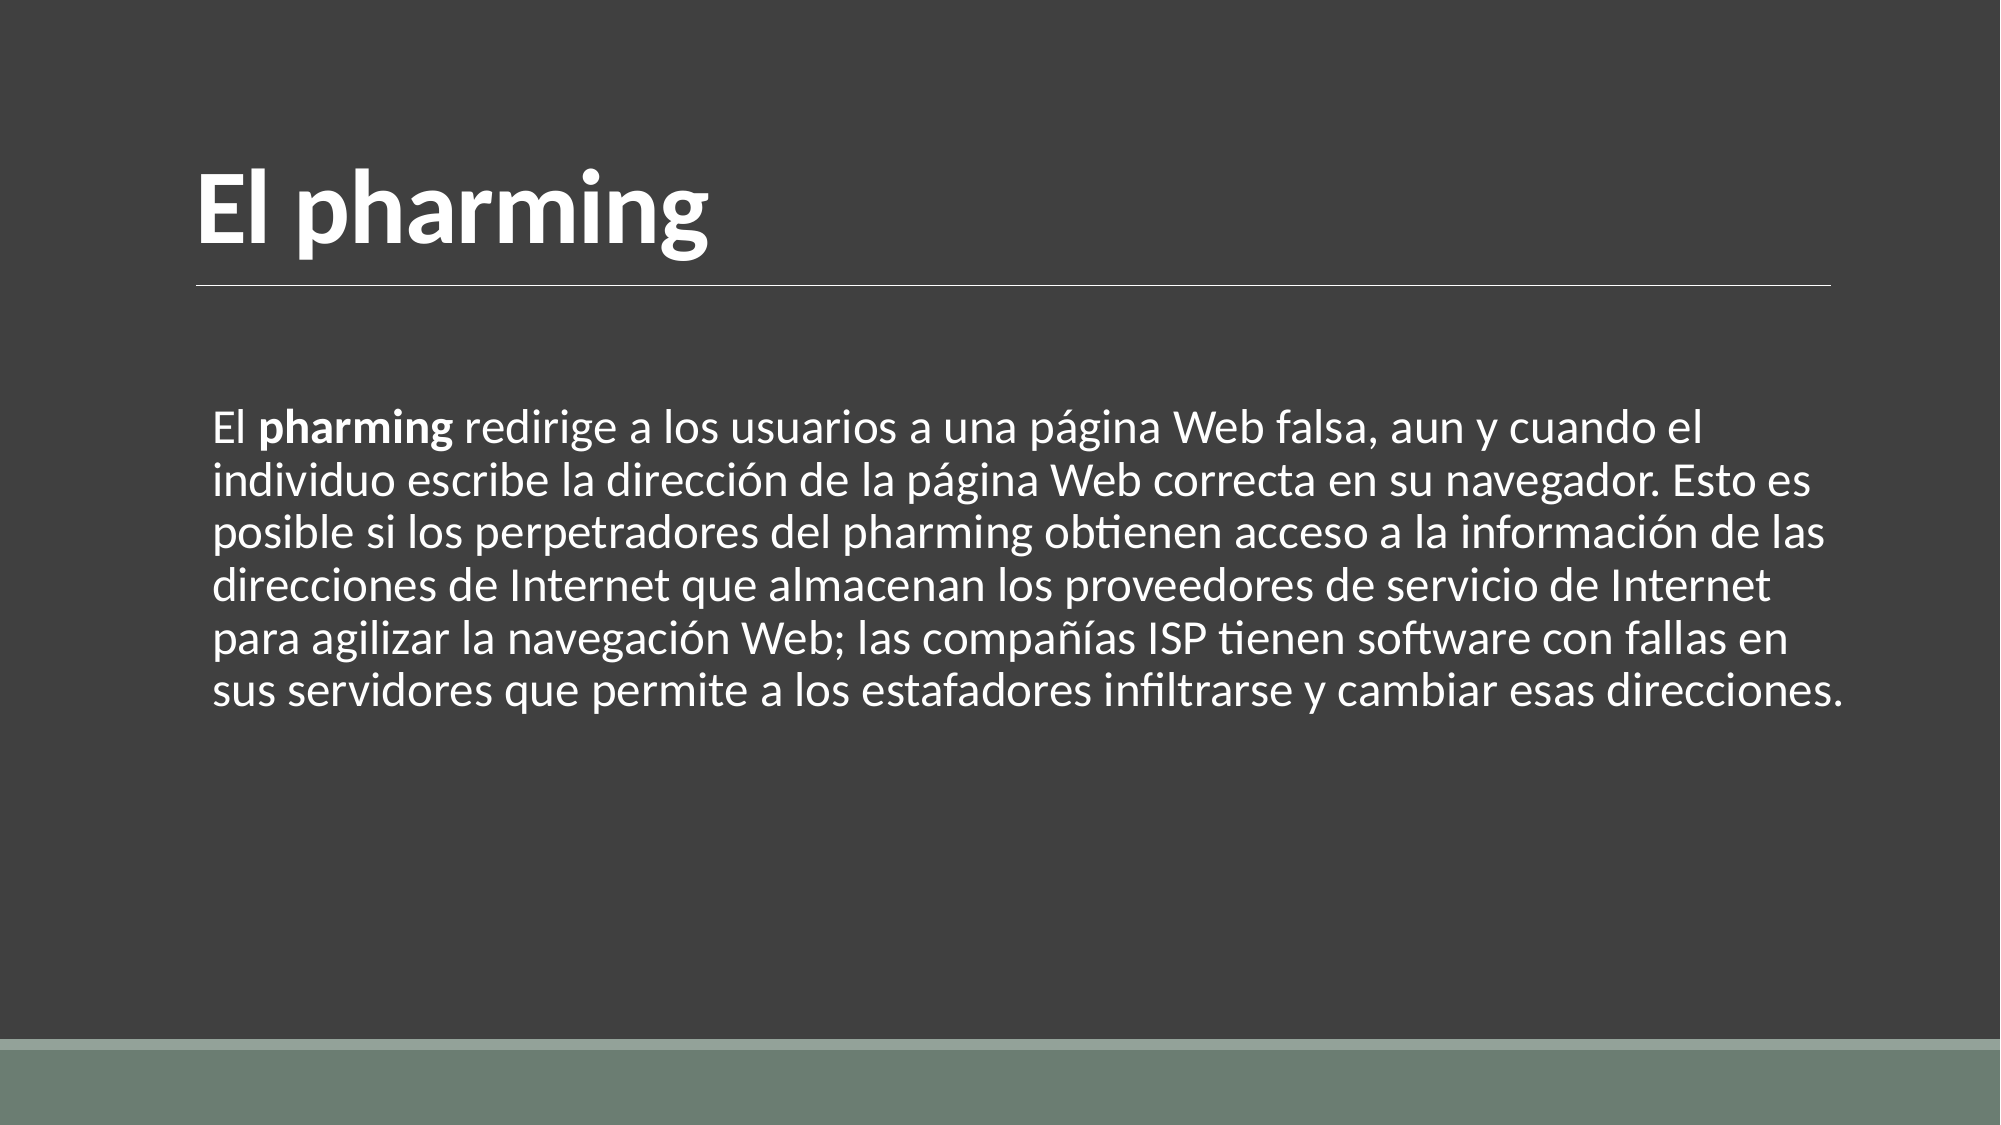

# El pharming
El pharming redirige a los usuarios a una página Web falsa, aun y cuando el individuo escribe la dirección de la página Web correcta en su navegador. Esto es posible si los perpetradores del pharming obtienen acceso a la información de las direcciones de Internet que almacenan los proveedores de servicio de Internet para agilizar la navegación Web; las compañías ISP tienen software con fallas en sus servidores que permite a los estafadores infiltrarse y cambiar esas direcciones.